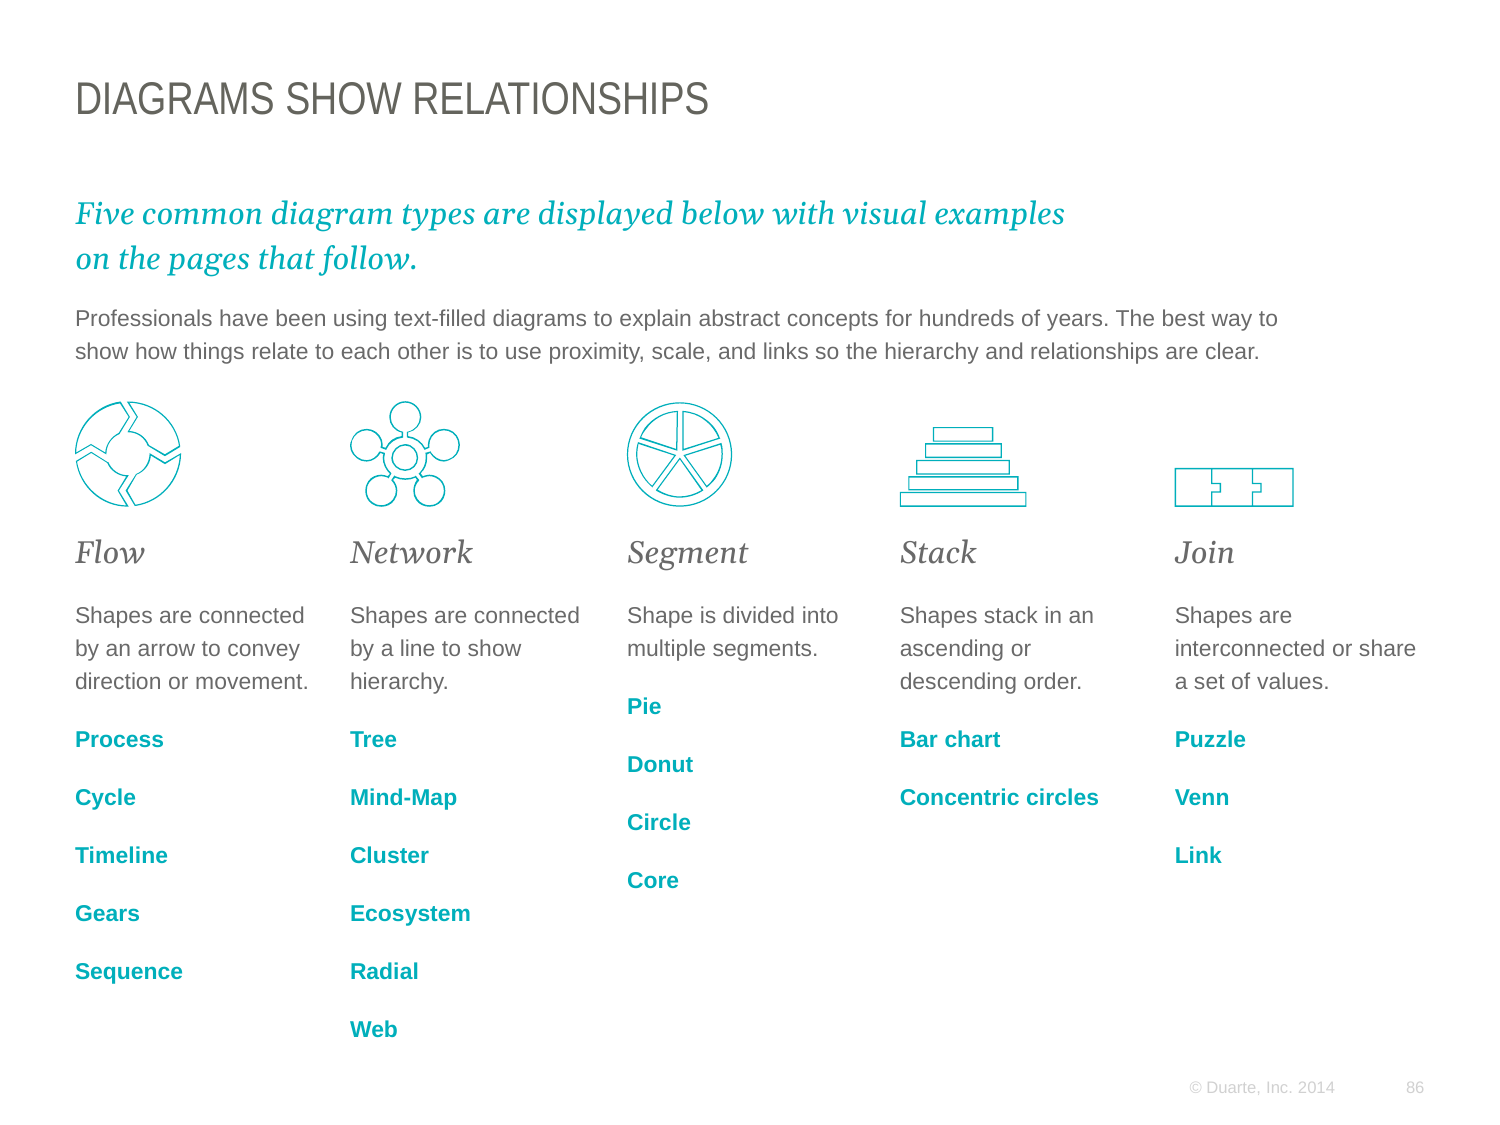

# Diagrams show relationships
Five common diagram types are displayed below with visual examples
on the pages that follow.
Professionals have been using text-filled diagrams to explain abstract concepts for hundreds of years. The best way to
show how things relate to each other is to use proximity, scale, and links so the hierarchy and relationships are clear.

Flow
Shapes are connected by an arrow to convey direction or movement.
Process
Cycle
Timeline
Gears
Sequence
Network
Shapes are connected by a line to show hierarchy.
Tree
Mind-Map
Cluster
Ecosystem
Radial
Web
Segment
Shape is divided into multiple segments.
Pie
Donut
Circle
Core
Stack
Shapes stack in an ascending or descending order.
Bar chart
Concentric circles
Join
Shapes are interconnected or share a set of values.
Puzzle
Venn
Link